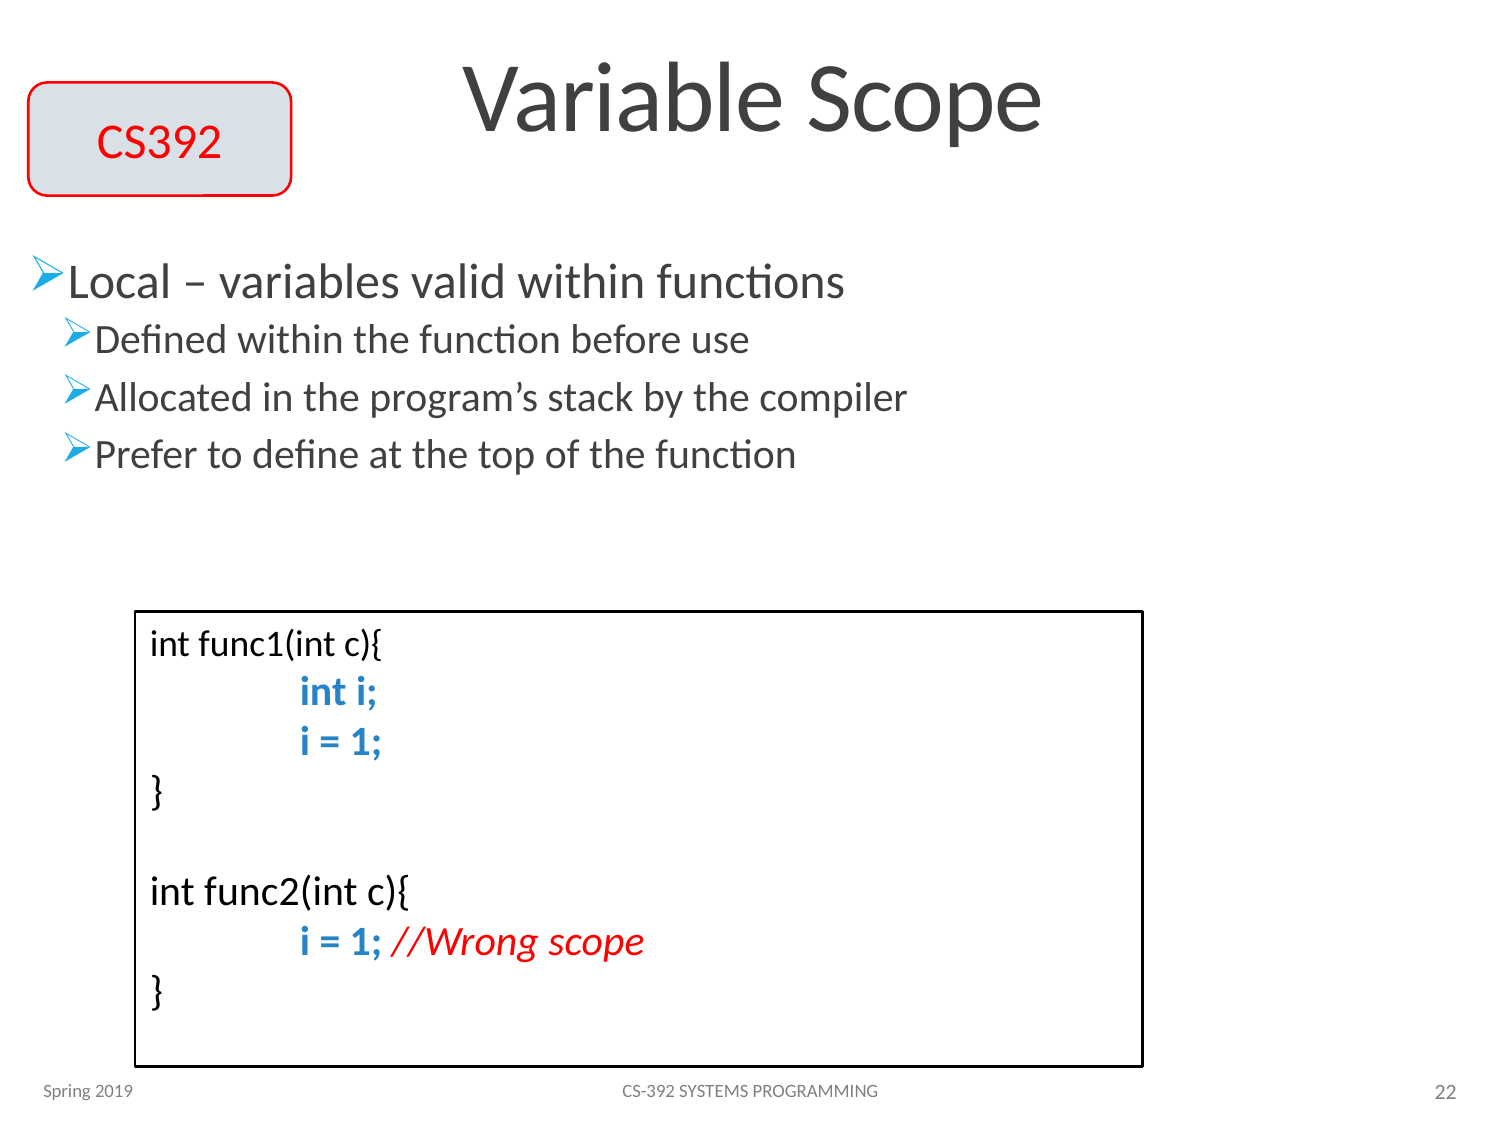

# Variable Scope
CS392
Local – variables valid within functions
Defined within the function before use
Allocated in the program’s stack by the compiler
Prefer to define at the top of the function

int func1(int c){
	int i;
	i = 1;
}

int func2(int c){
	i = 1; //Wrong scope
}

Spring 2019
CS-392 Systems Programming
22